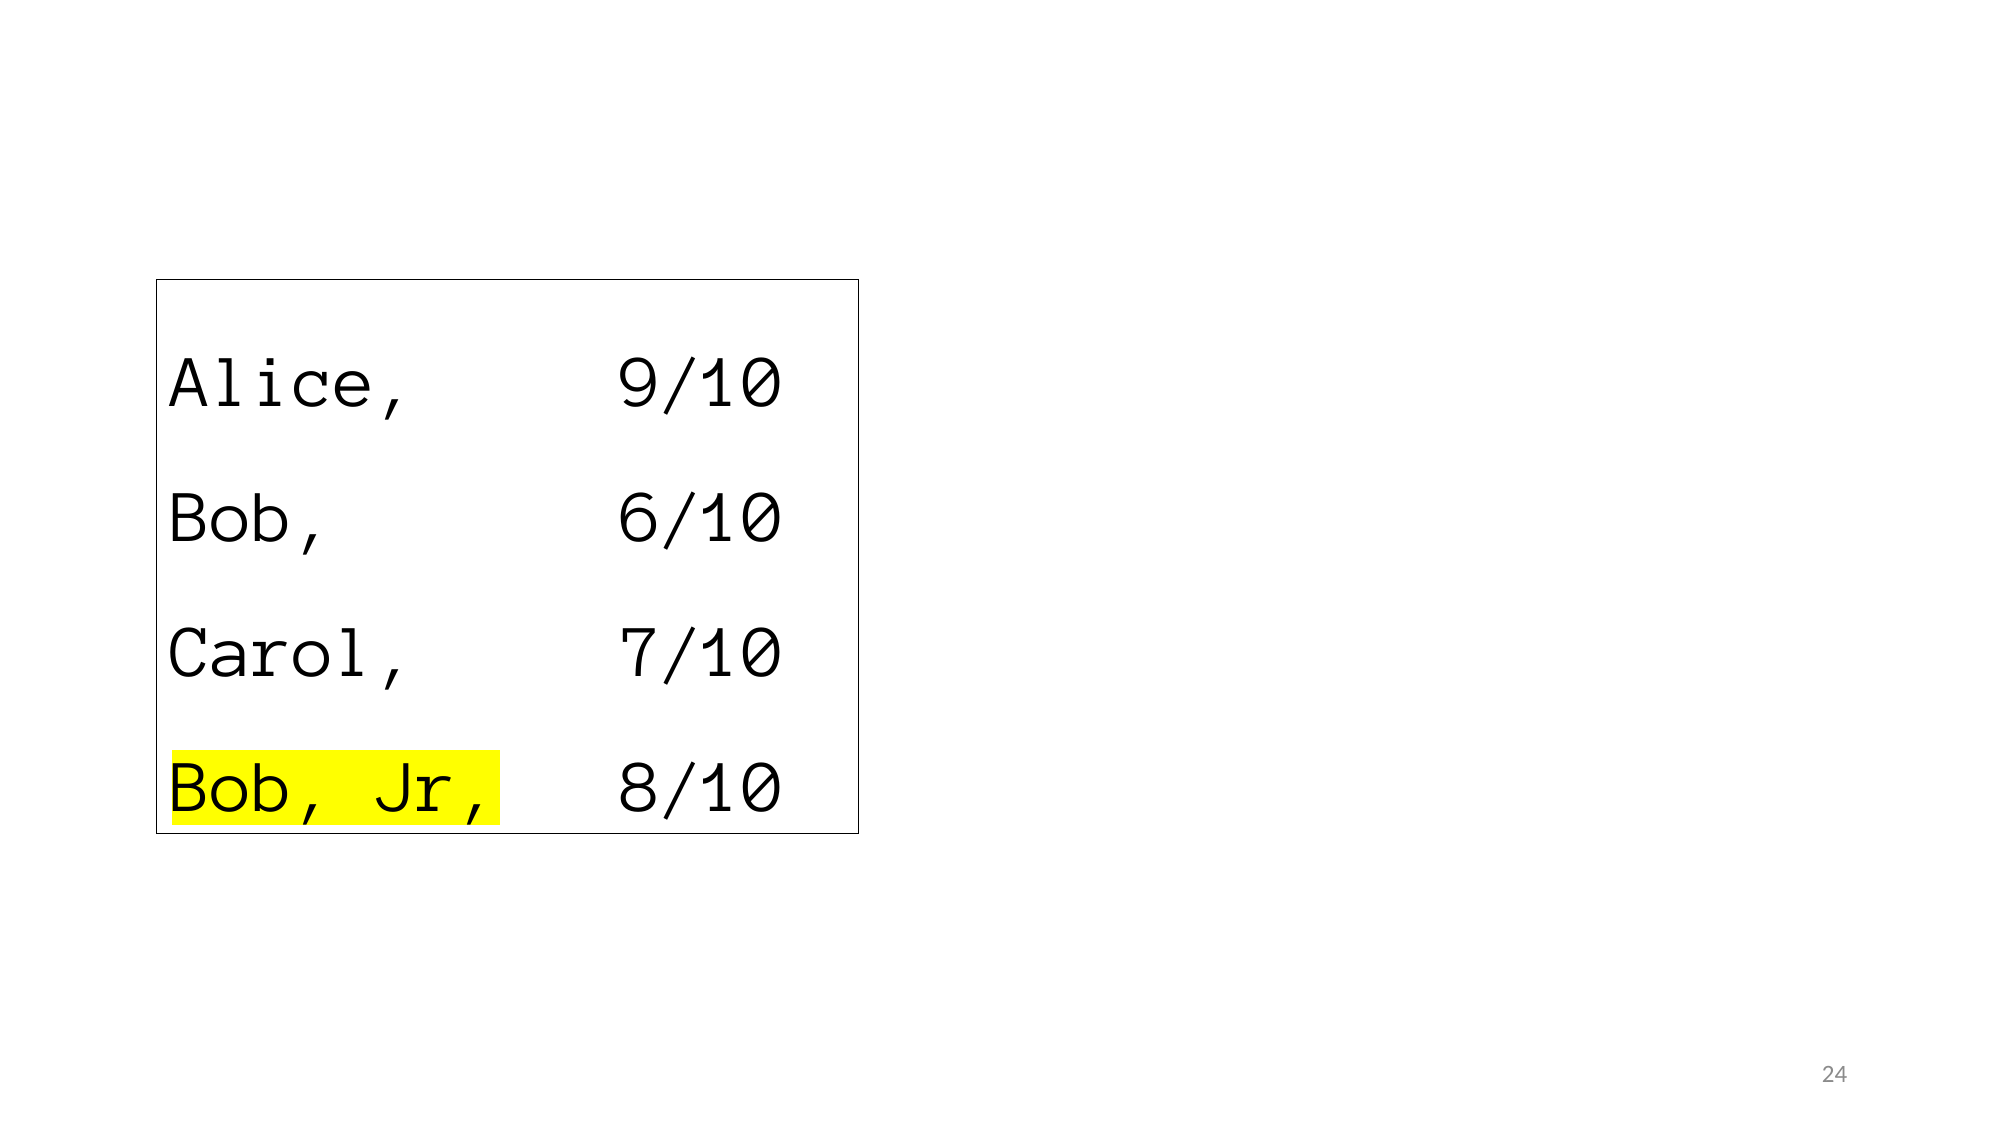

Alice, 		9/10
Bob, 		6/10
Carol,		7/10
Bob, Jr,	8/10
24